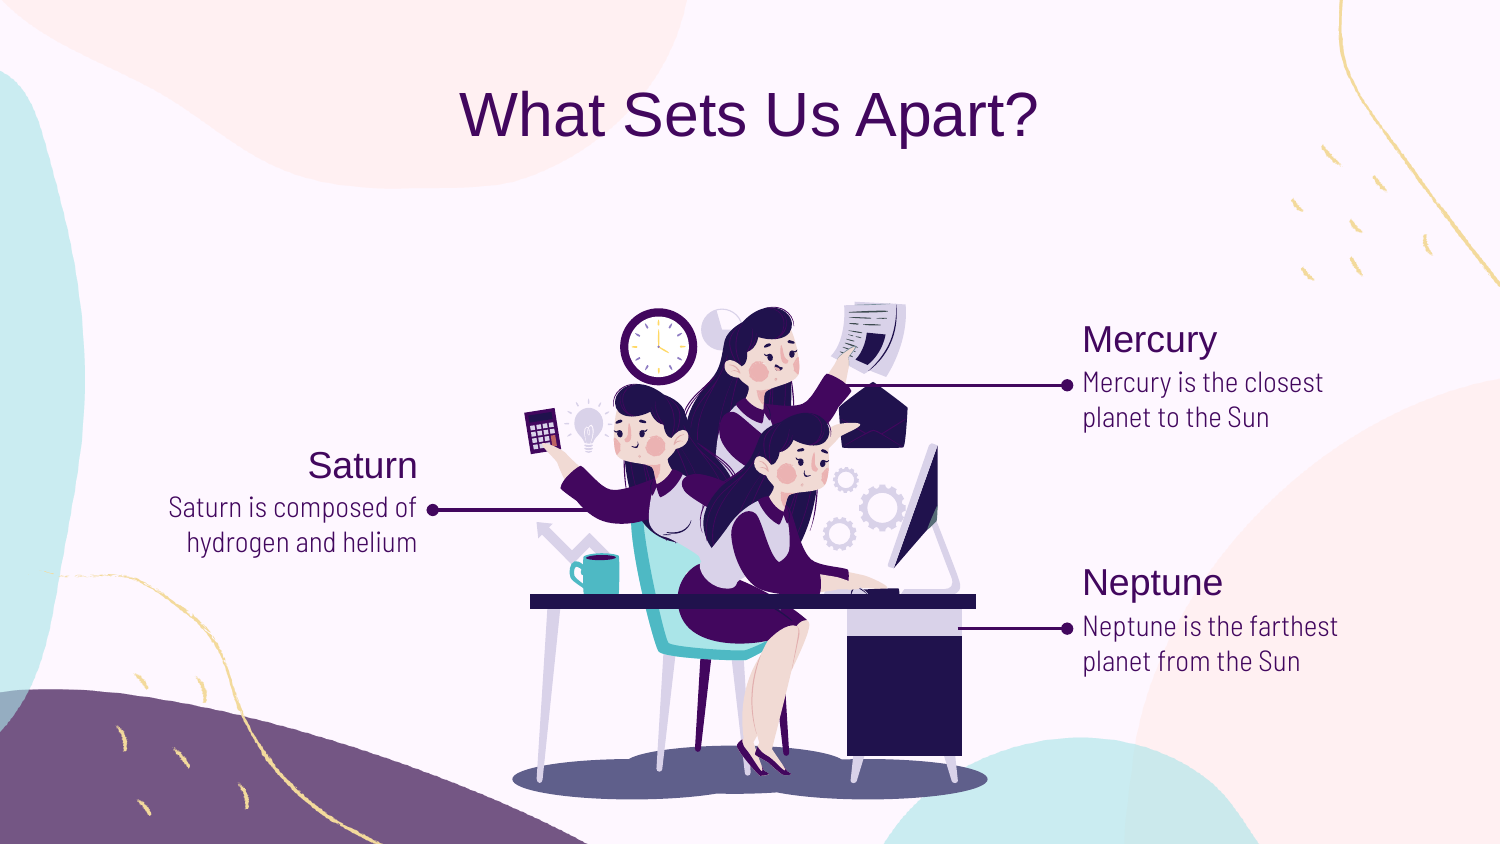

# What Sets Us Apart?
Mercury

Mercury is the closest planet to the Sun
Saturn
Saturn is composed of hydrogen and helium
Neptune
Neptune is the farthest planet from the Sun